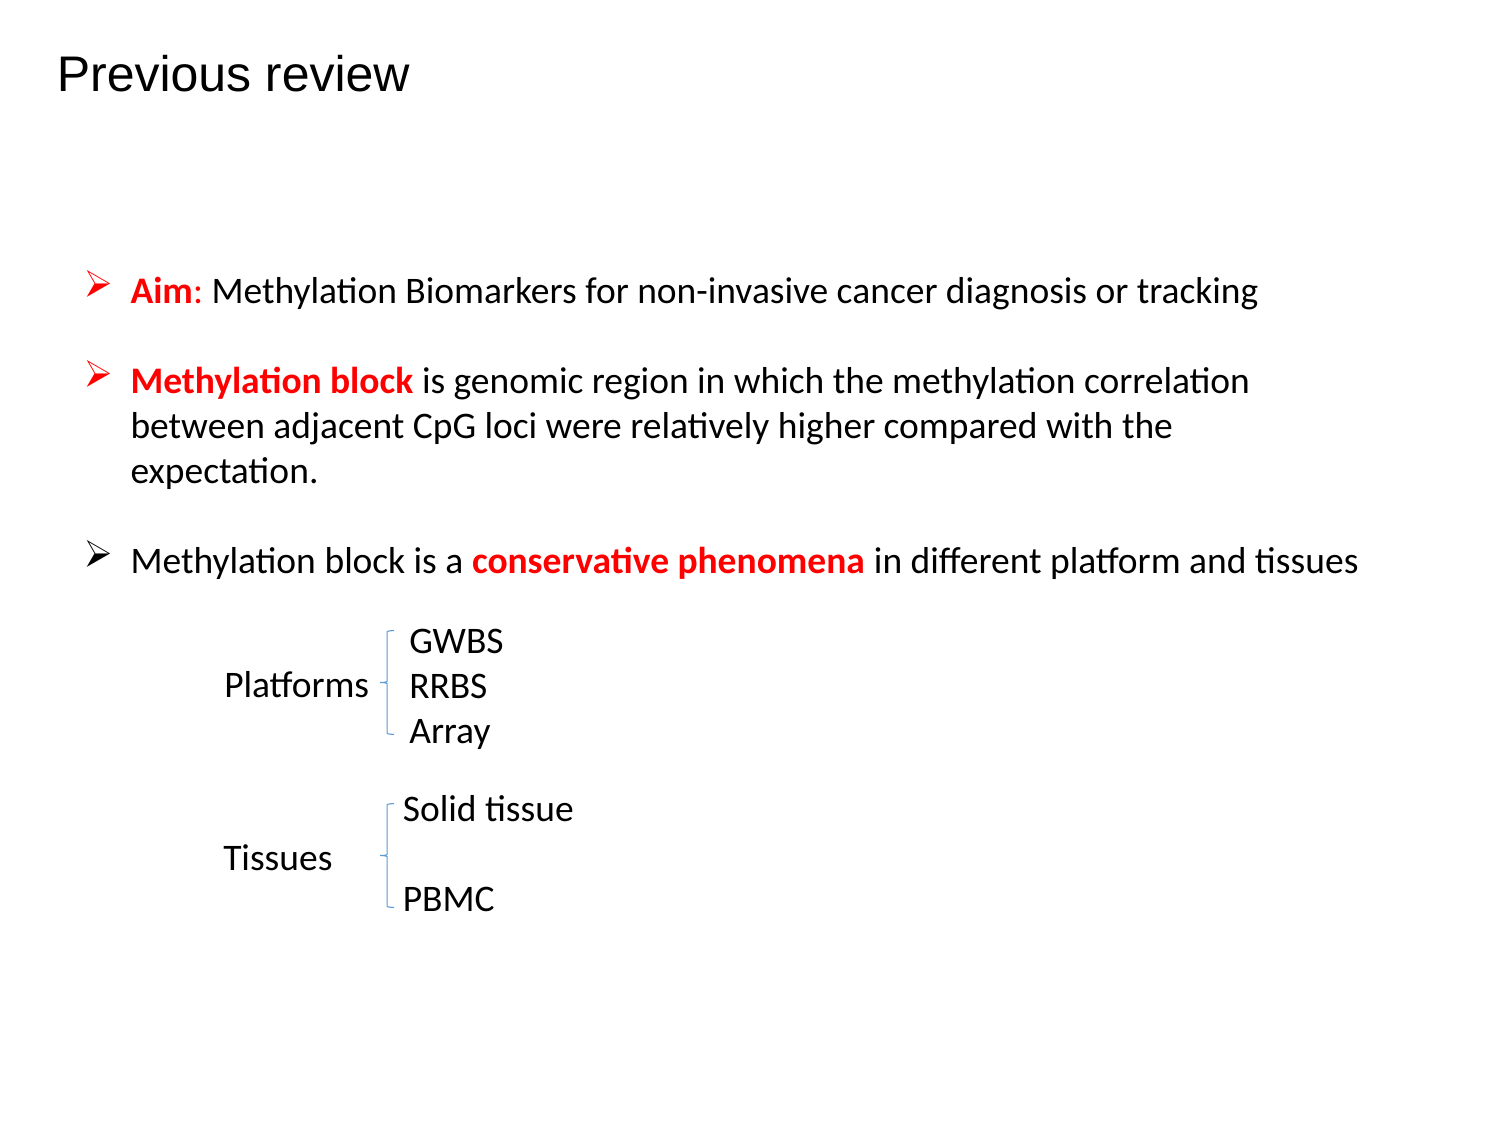

Previous review
Aim: Methylation Biomarkers for non-invasive cancer diagnosis or tracking

Methylation block is genomic region in which the methylation correlation between adjacent CpG loci were relatively higher compared with the expectation.

Methylation block is a conservative phenomena in different platform and tissues

GWBS
RRBS
Array

Platforms
Solid tissue

PBMC

Tissues